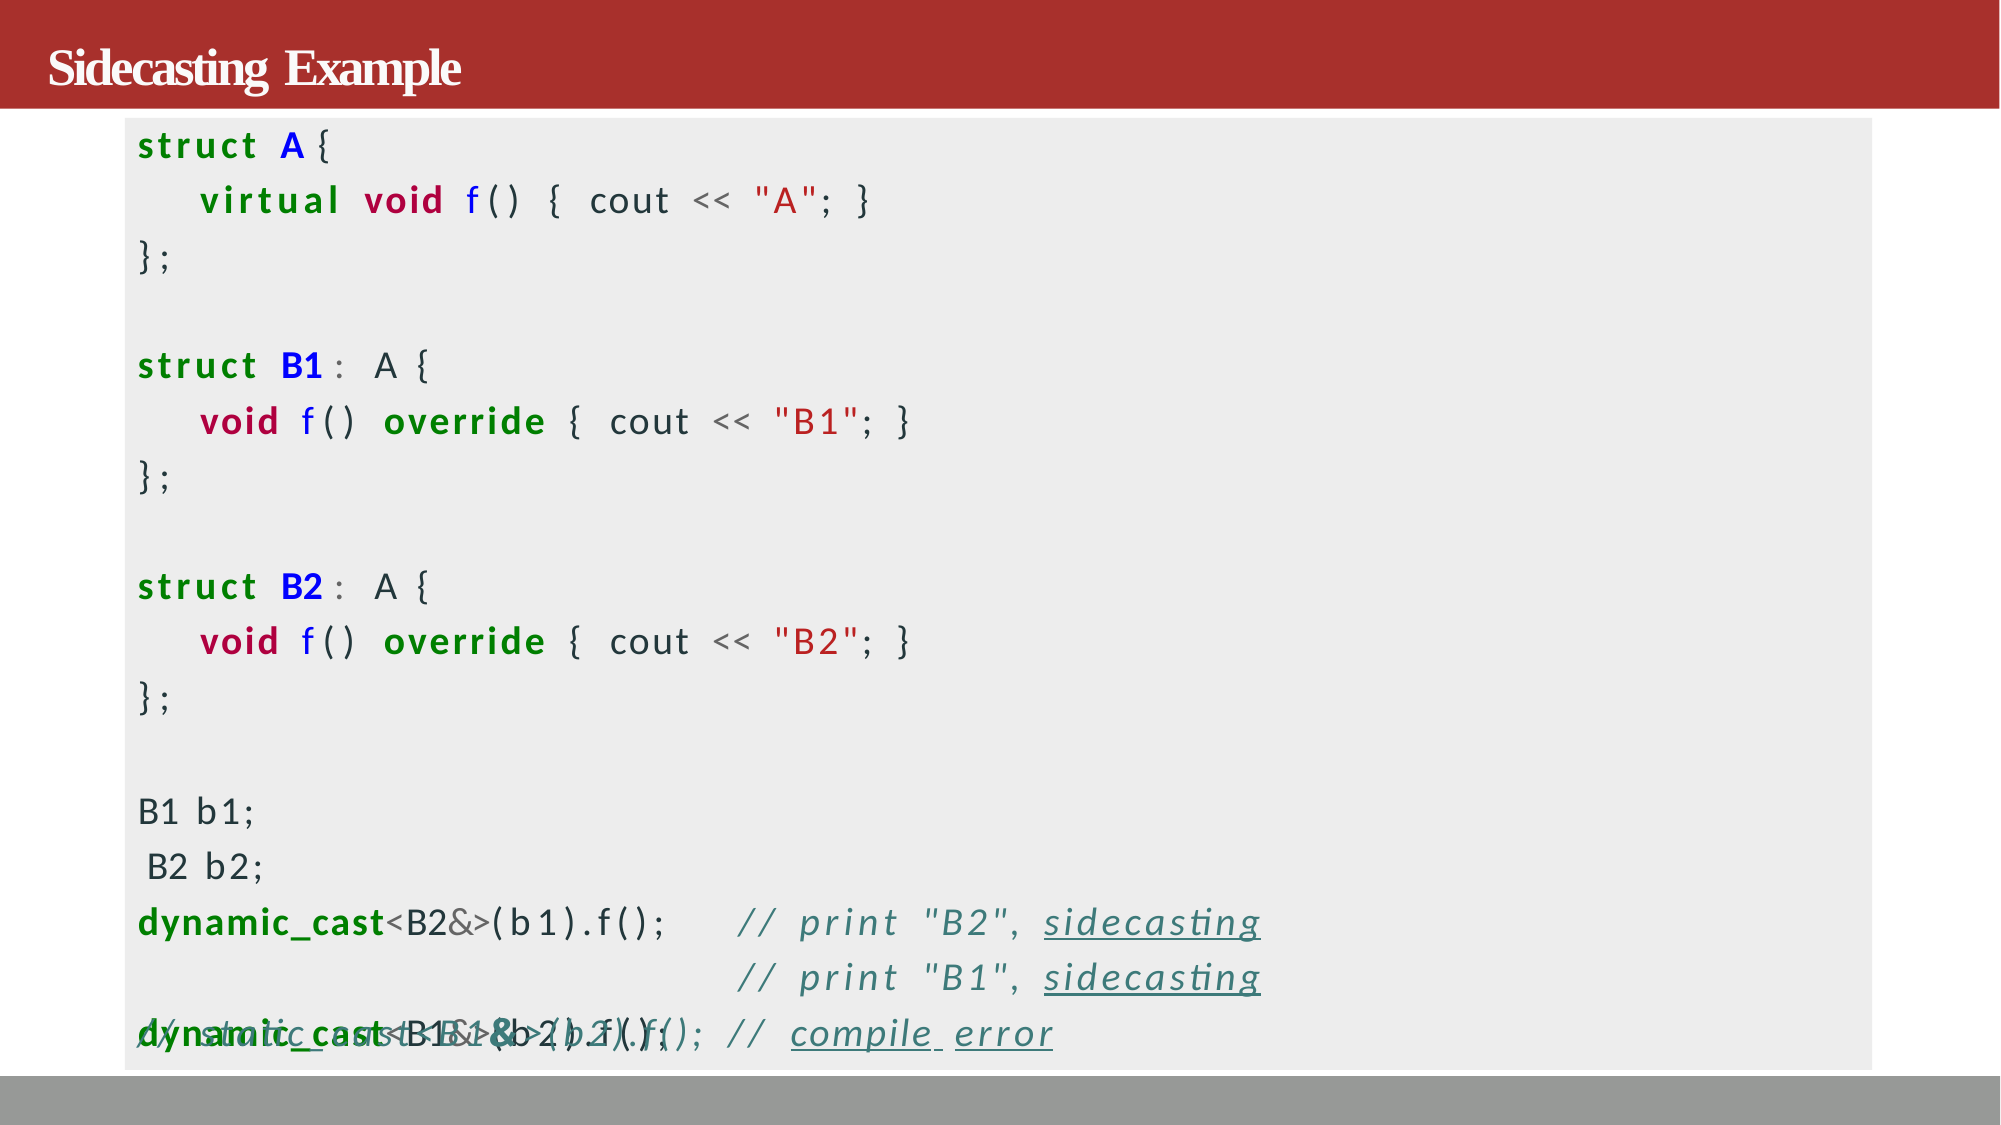

# Sidecasting Example
struct A {
virtual void f() { cout <<  "A"; }
};

struct B1 : A {
void f() override { cout <<  "B1"; }
};

struct B2 : A {
void f() override { cout <<  "B2"; }
};

B1 b1;  B2 b2;
dynamic_cast<B2&>(b1).f();  dynamic_cast<B1&>(b2).f();
// print "B2", sidecasting
// print "B1", sidecasting
// static_cast<B1&>(b2).f(); // compile error
28